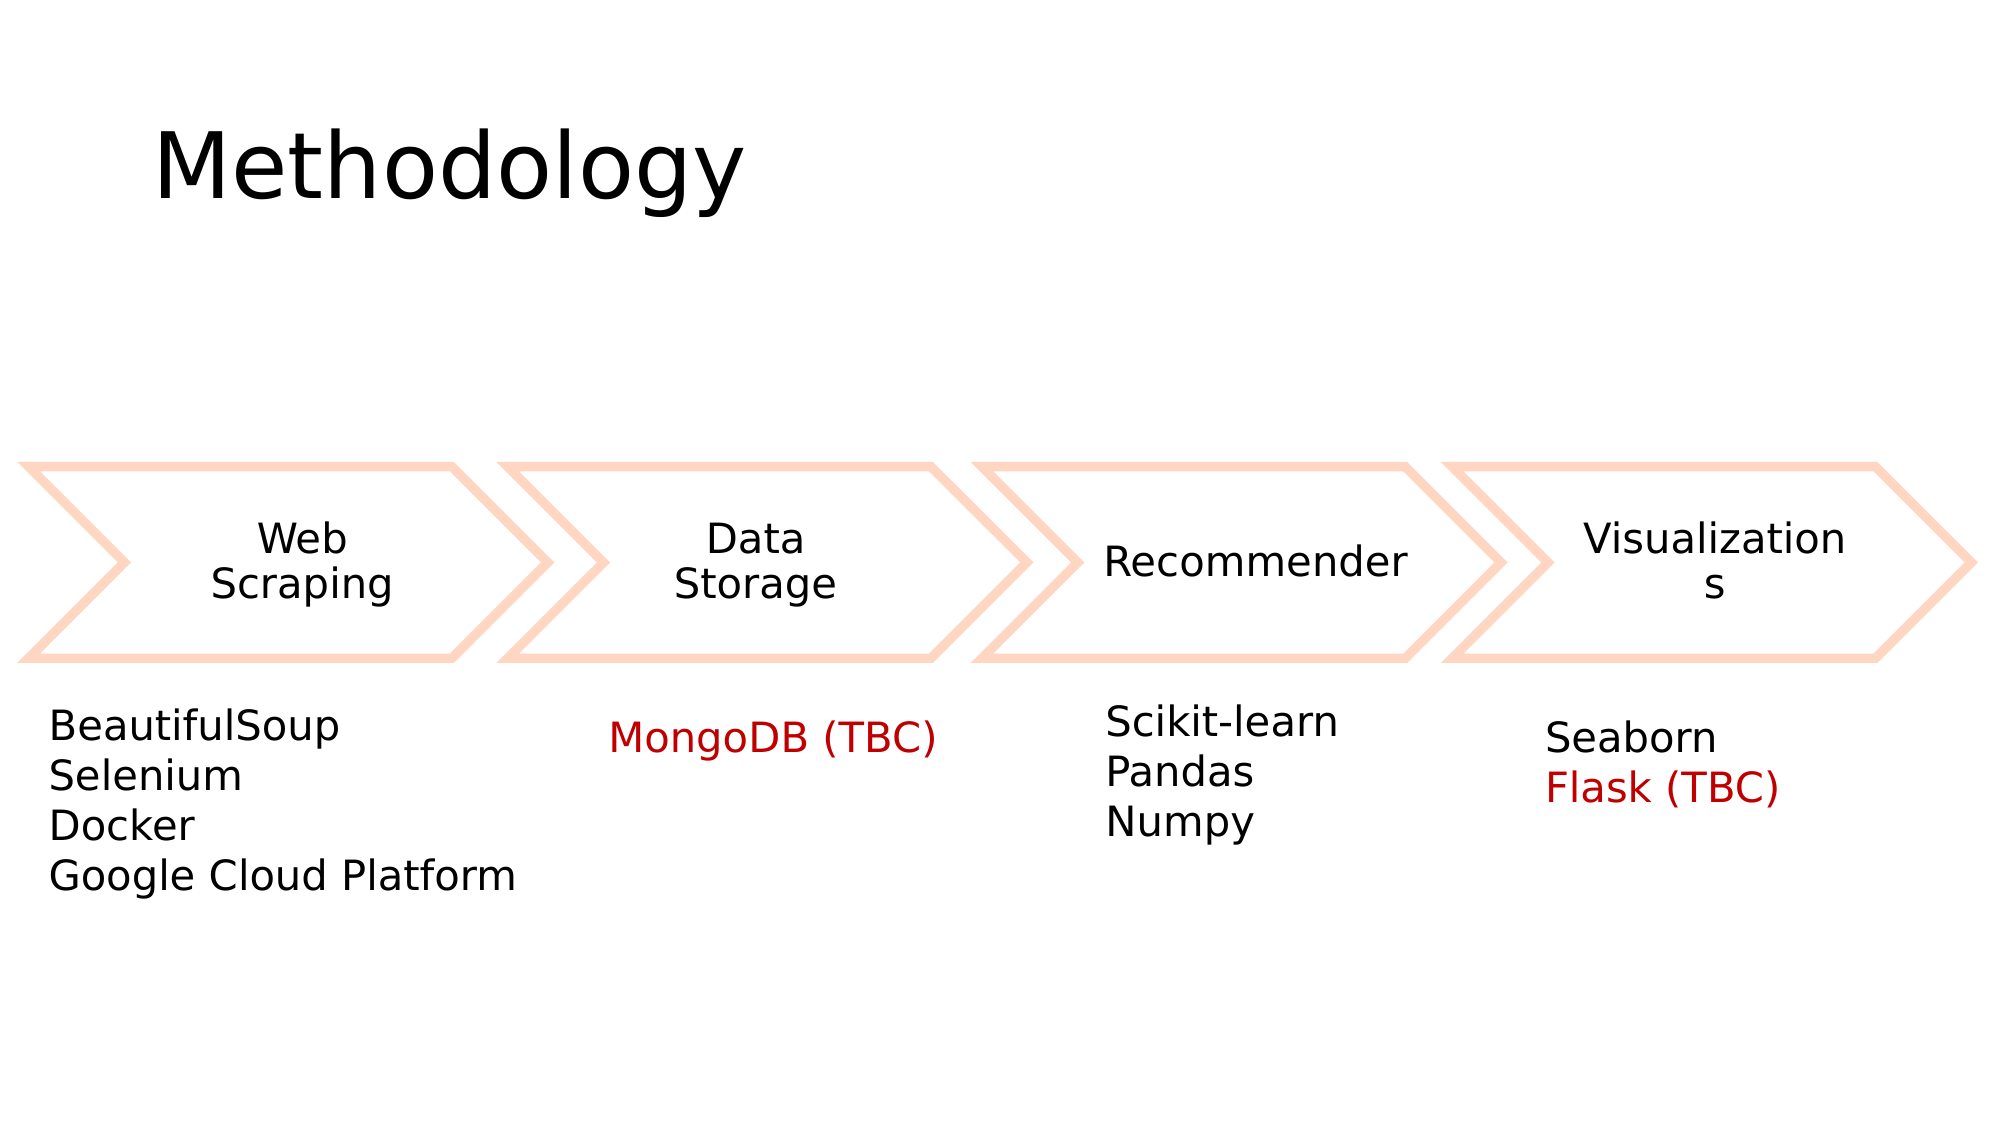

# Methodology
Visualizations

Web Scraping
Data Storage

Recommender

Scikit-learn
Pandas
Numpy
BeautifulSoup
Selenium
Docker
Google Cloud Platform
MongoDB (TBC)
Seaborn
Flask (TBC)